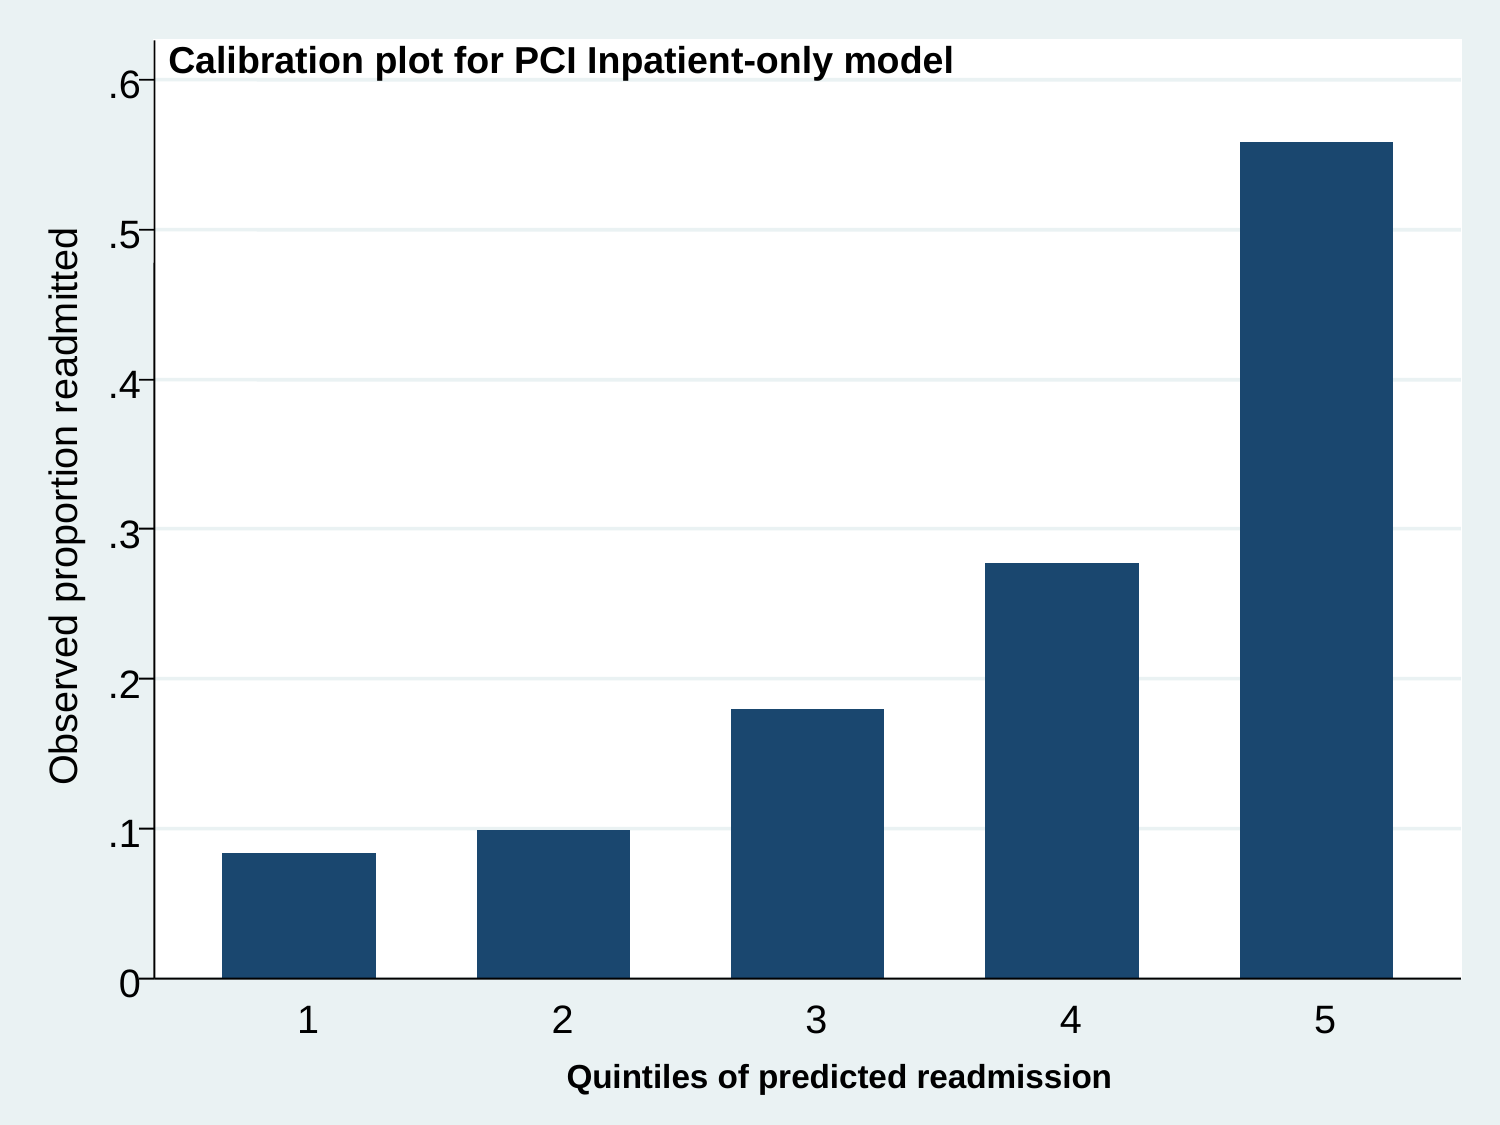

.6

.5

.4

Observed proportion readmitted
.3

.2

.1

0

1
2
3
4
5
Quintiles of predicted readmission
Calibration plot for PCI Inpatient-only model
14